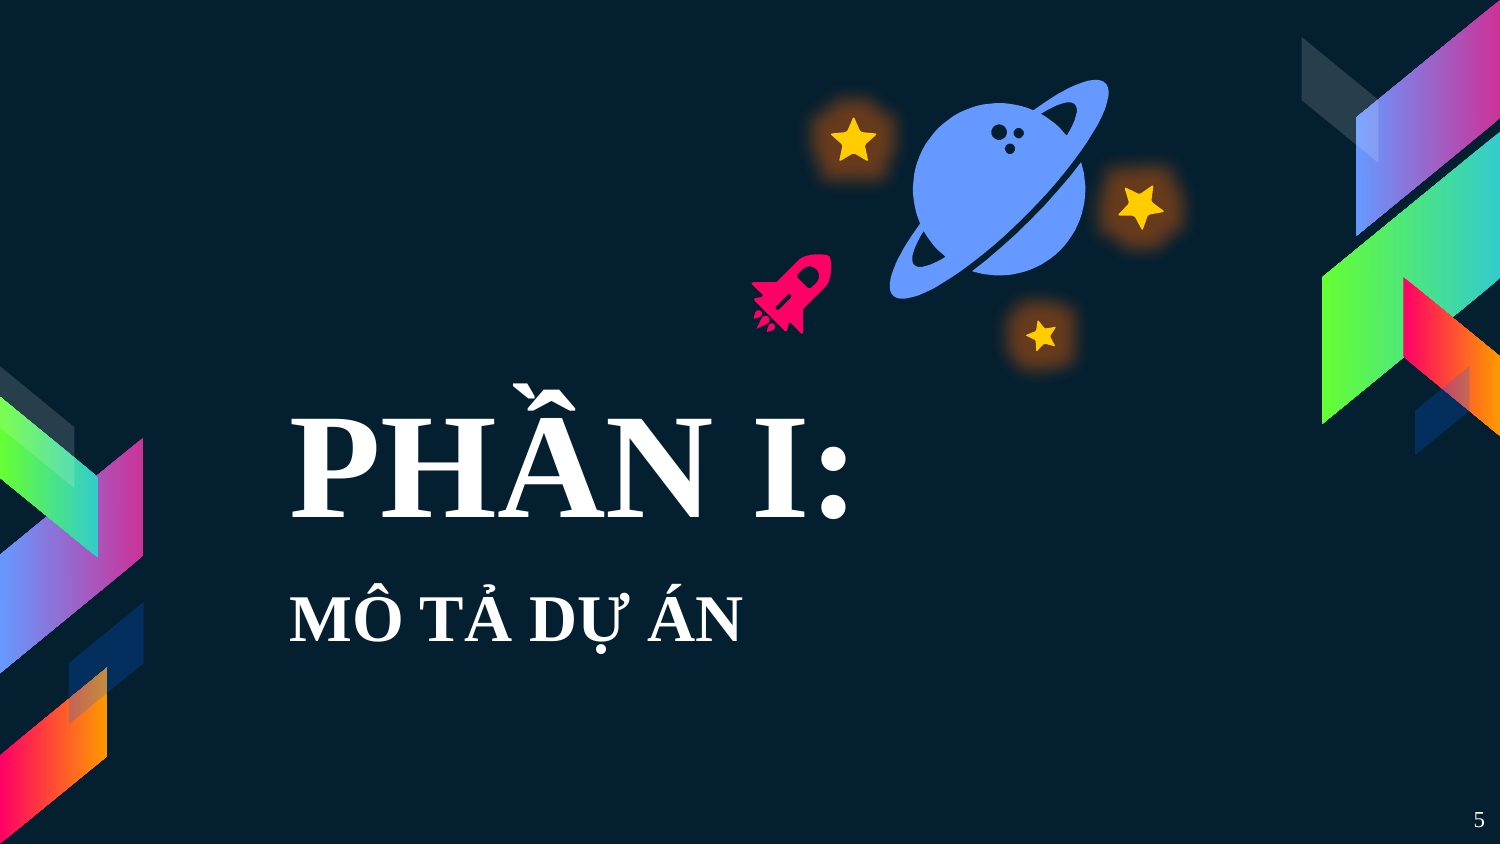

HỆ THỐNG QUẢN LÝ THƯ VIỆN

PHẦN I:
MÔ TẢ DỰ ÁN
5